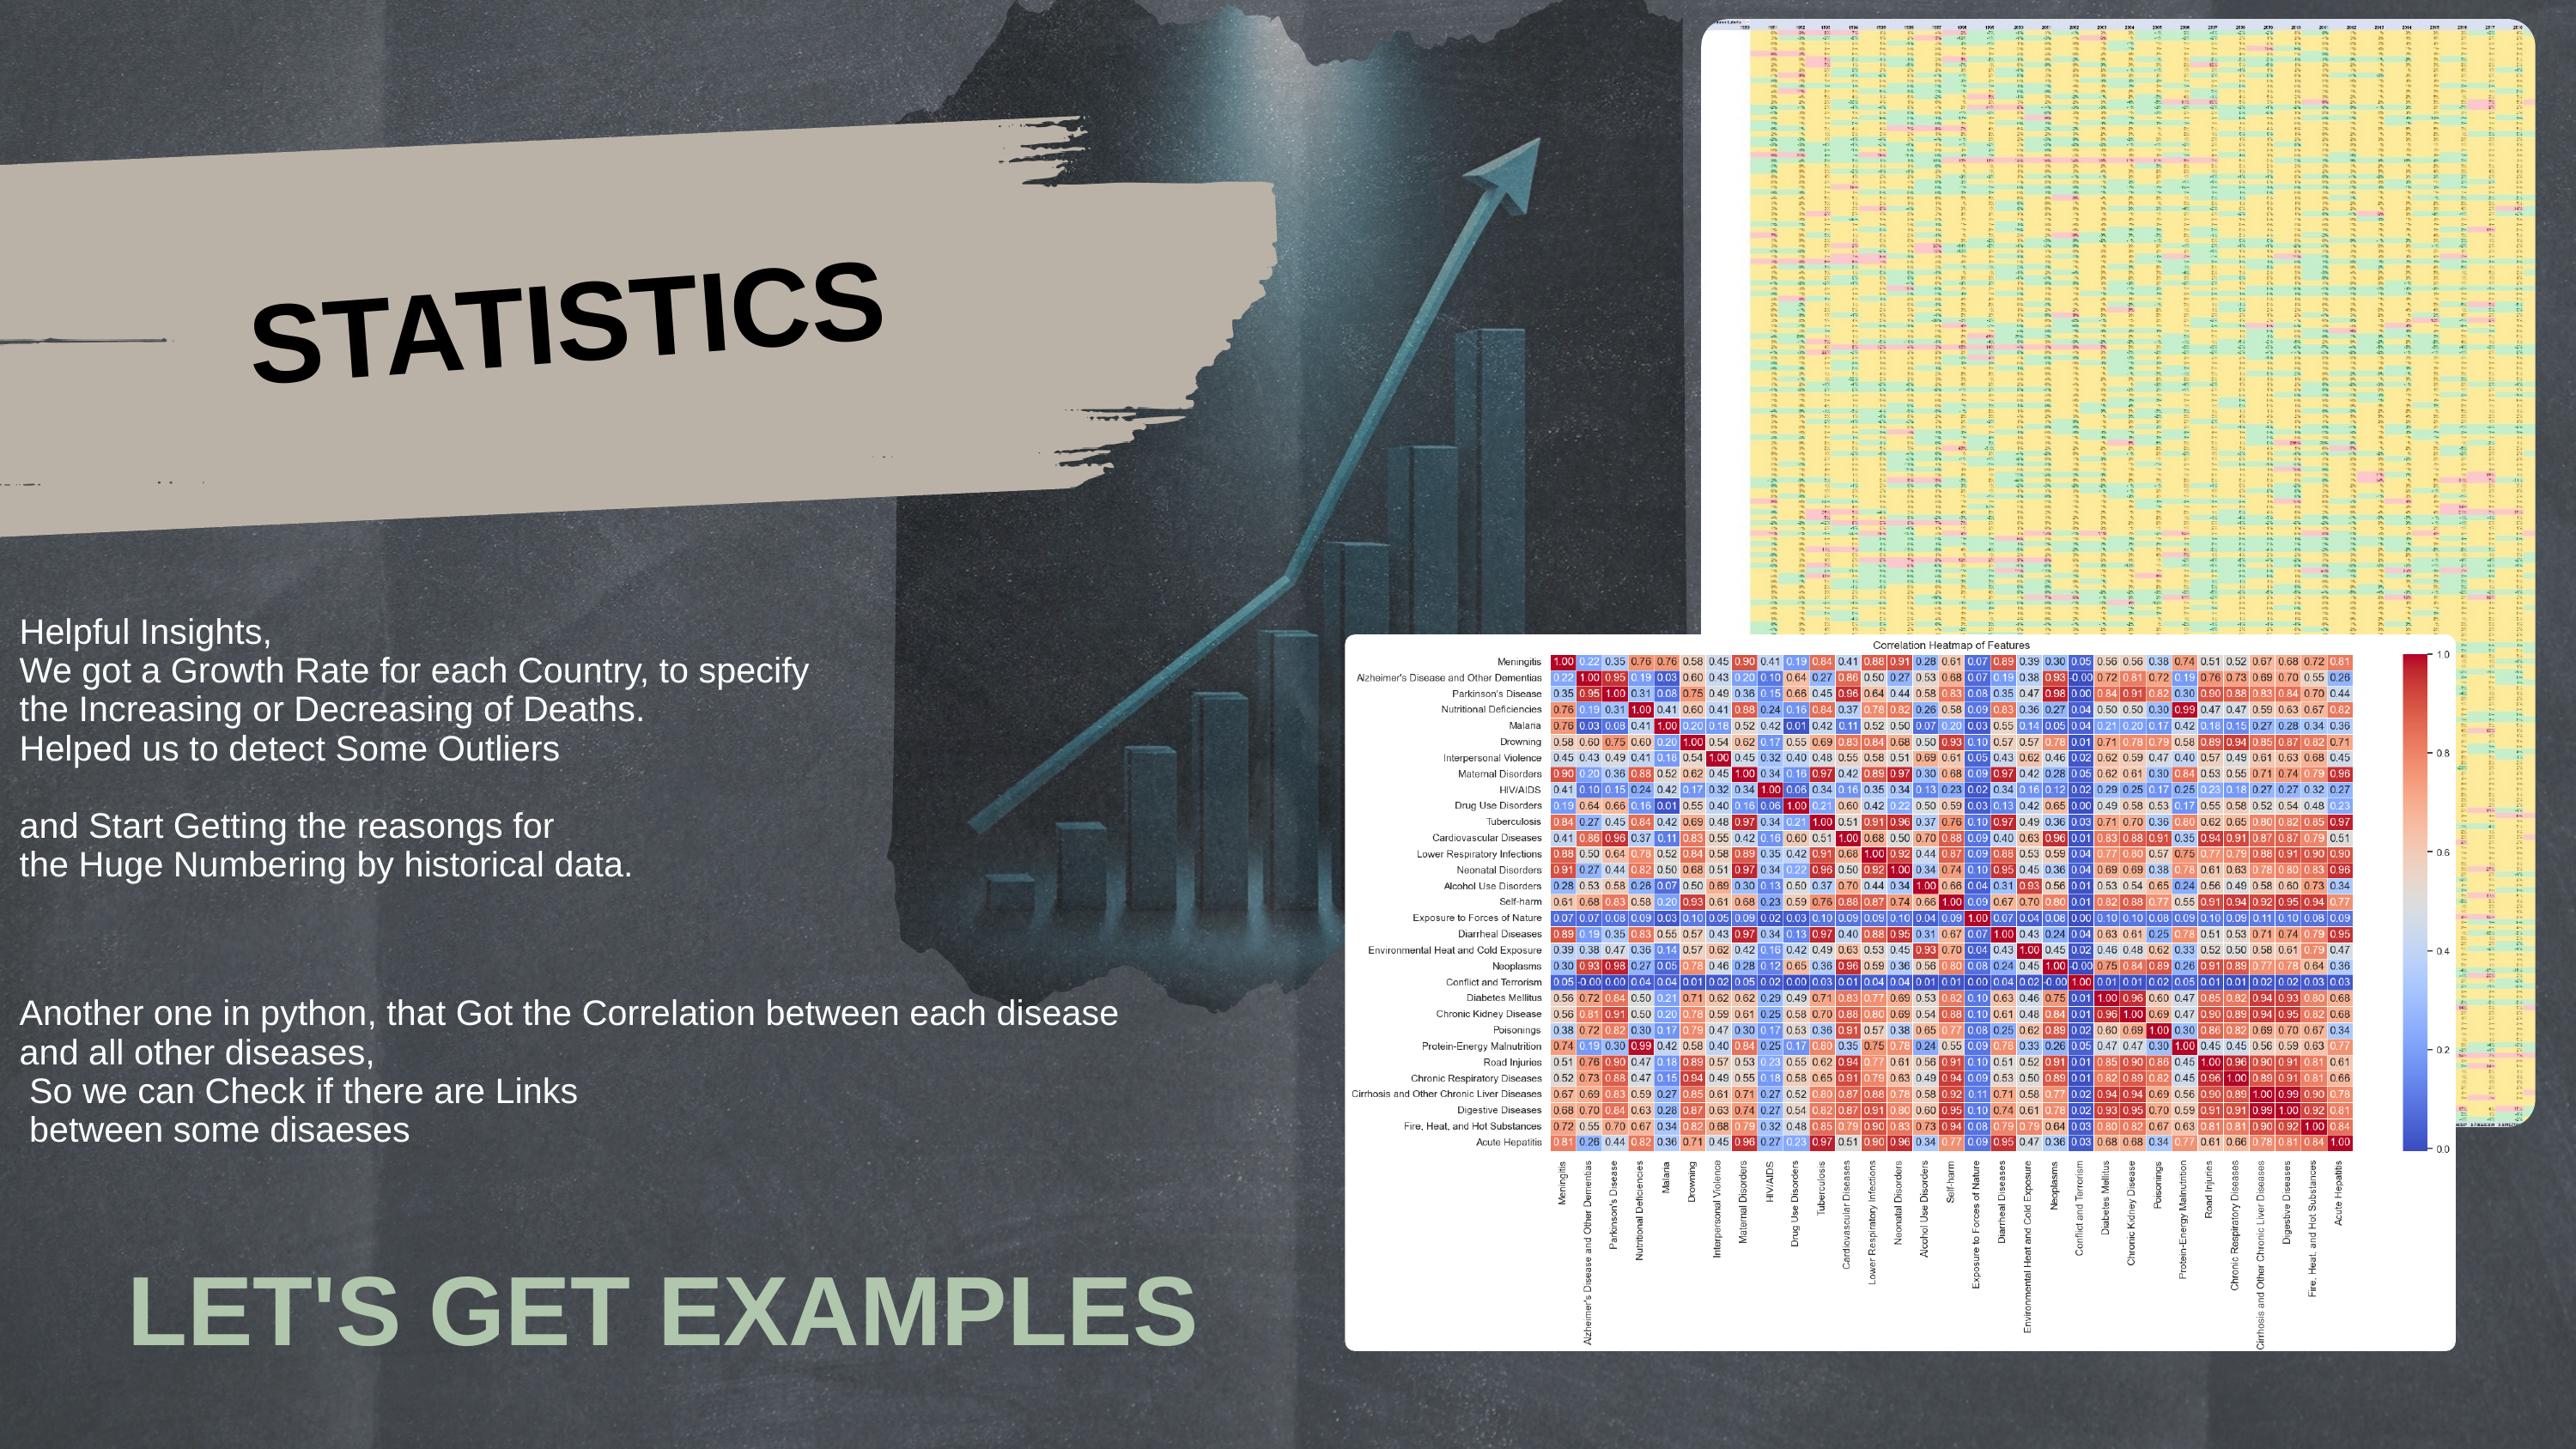

STATISTICS
Helpful Insights,
We got a Growth Rate for each Country, to specify
the Increasing or Decreasing of Deaths.
Helped us to detect Some Outliers

and Start Getting the reasongs for
the Huge Numbering by historical data.

Another one in python, that Got the Correlation between each disease
and all other diseases,
 So we can Check if there are Links
 between some disaeses
LET'S GET EXAMPLES